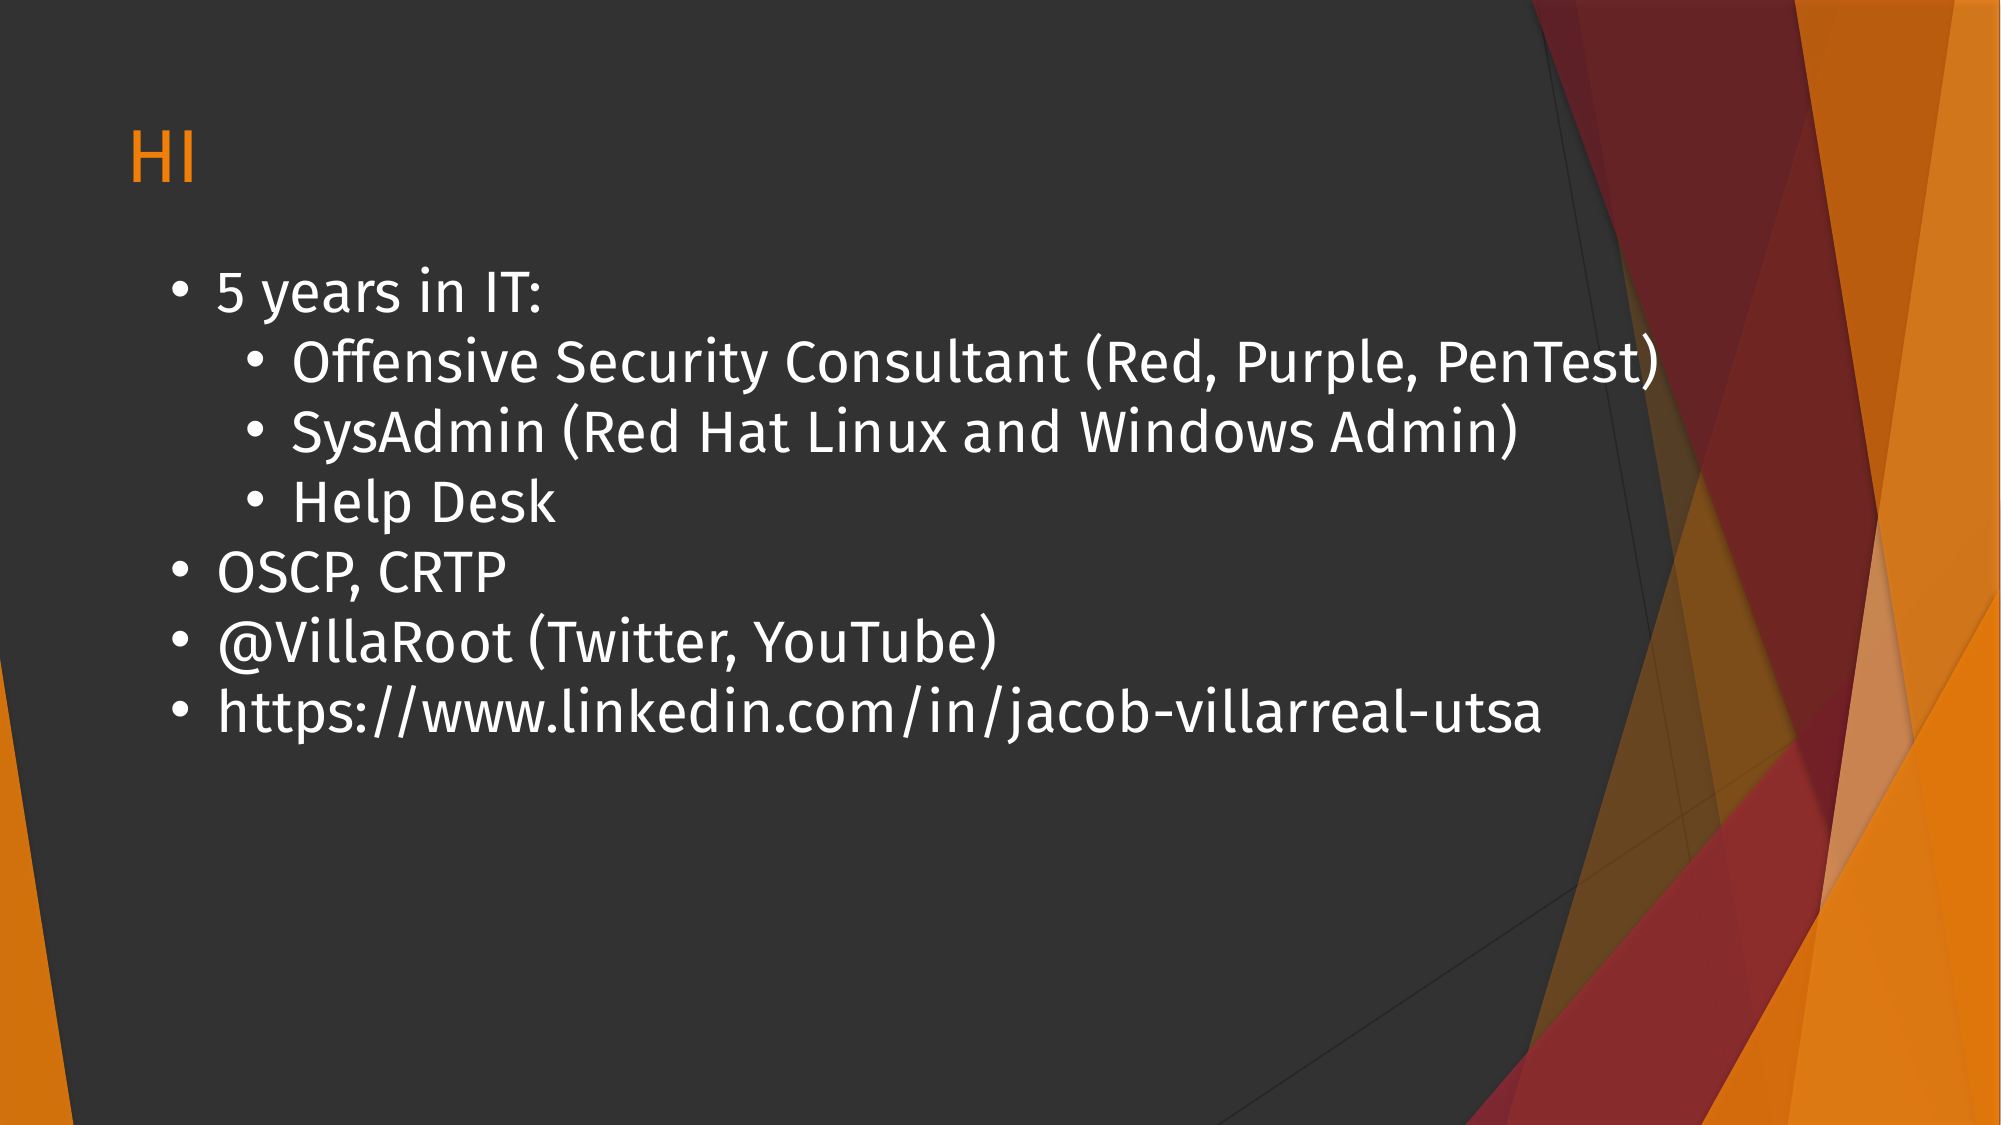

# HI
5 years in IT:
Offensive Security Consultant (Red, Purple, PenTest)
SysAdmin (Red Hat Linux and Windows Admin)
Help Desk
OSCP, CRTP
@VillaRoot (Twitter, YouTube)
https://www.linkedin.com/in/jacob-villarreal-utsa